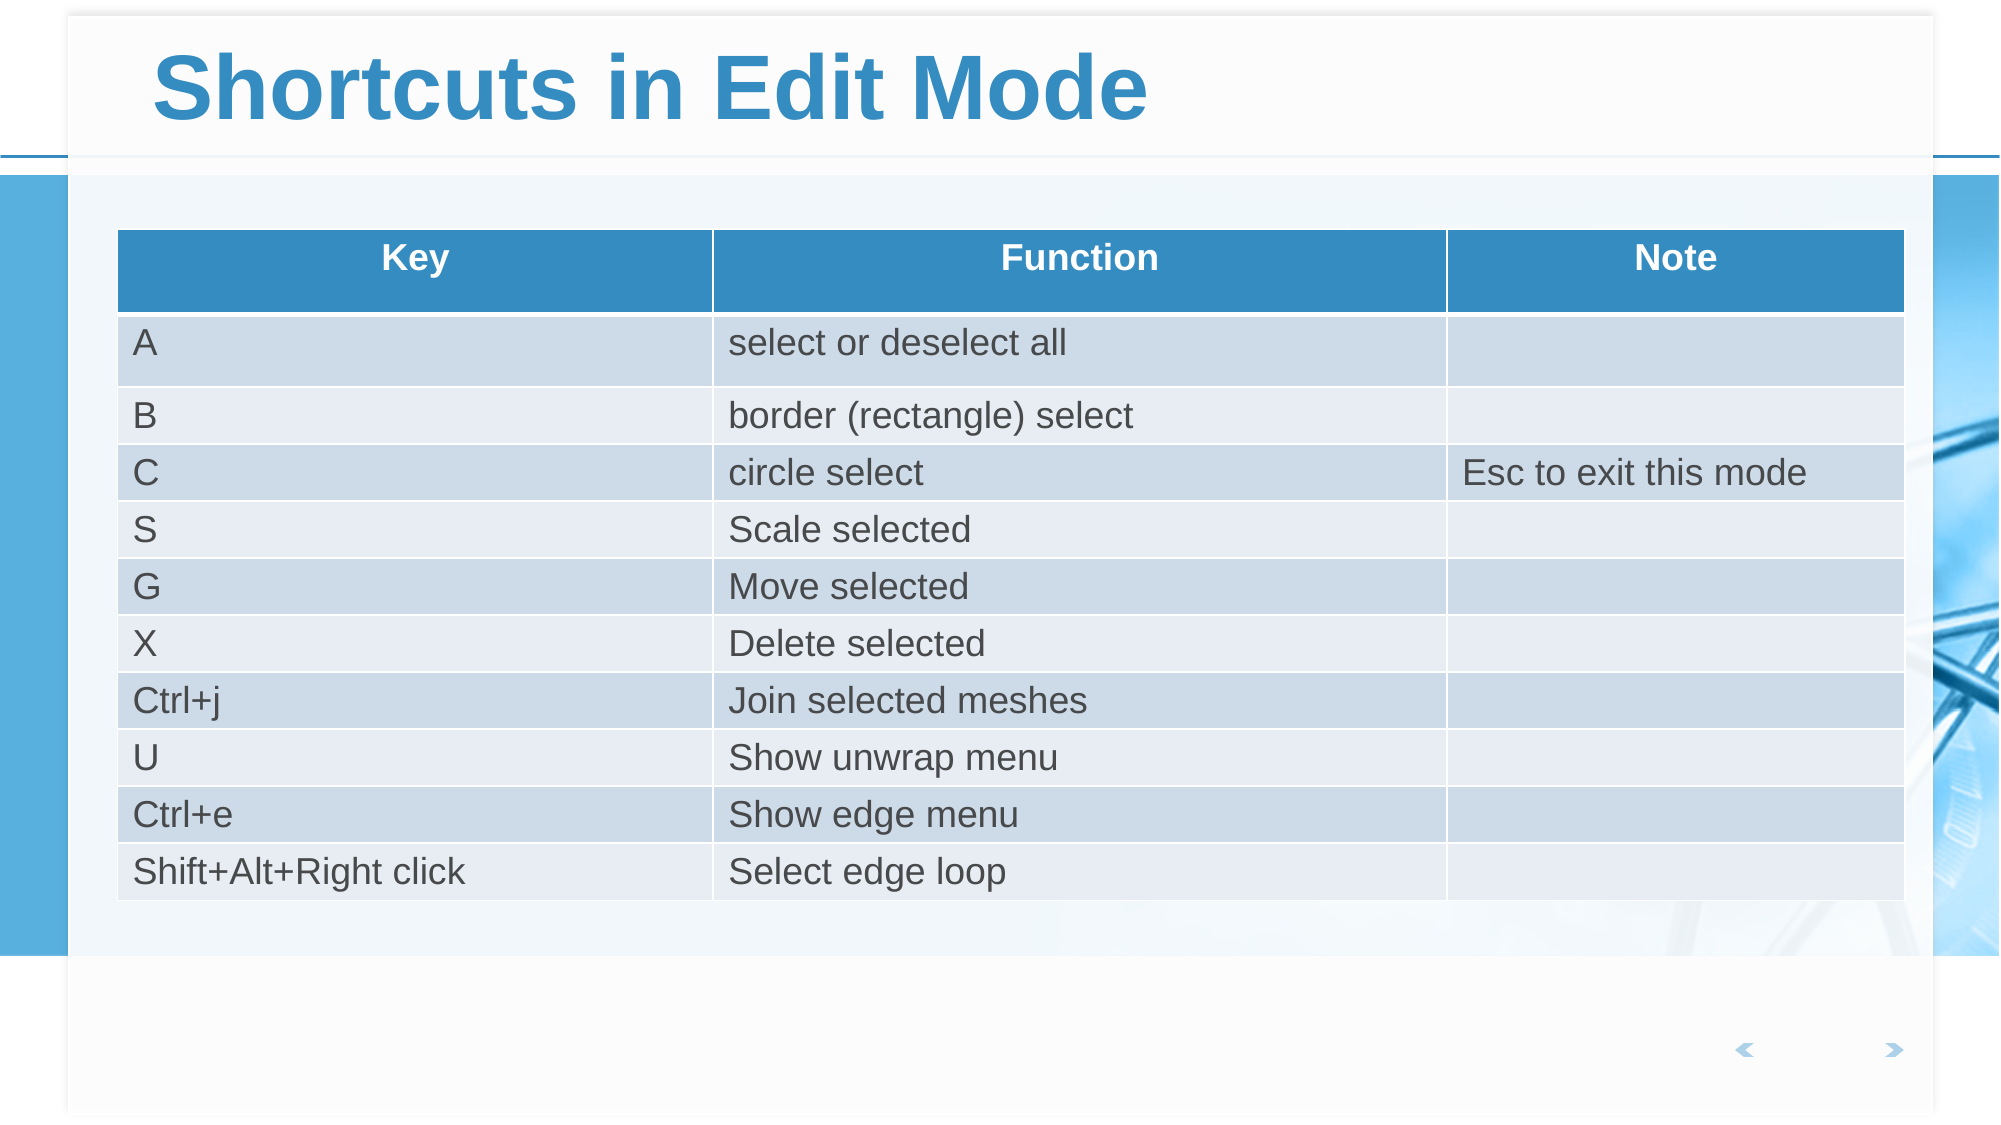

# Shortcuts in Edit Mode
| Key | Function | Note |
| --- | --- | --- |
| A | select or deselect all |  |
| B | border (rectangle) select |  |
| C | circle select | Esc to exit this mode |
| S | Scale selected |  |
| G | Move selected |  |
| X | Delete selected |  |
| Ctrl+j | Join selected meshes |  |
| U | Show unwrap menu |  |
| Ctrl+e | Show edge menu |  |
| Shift+Alt+Right click | Select edge loop |  |